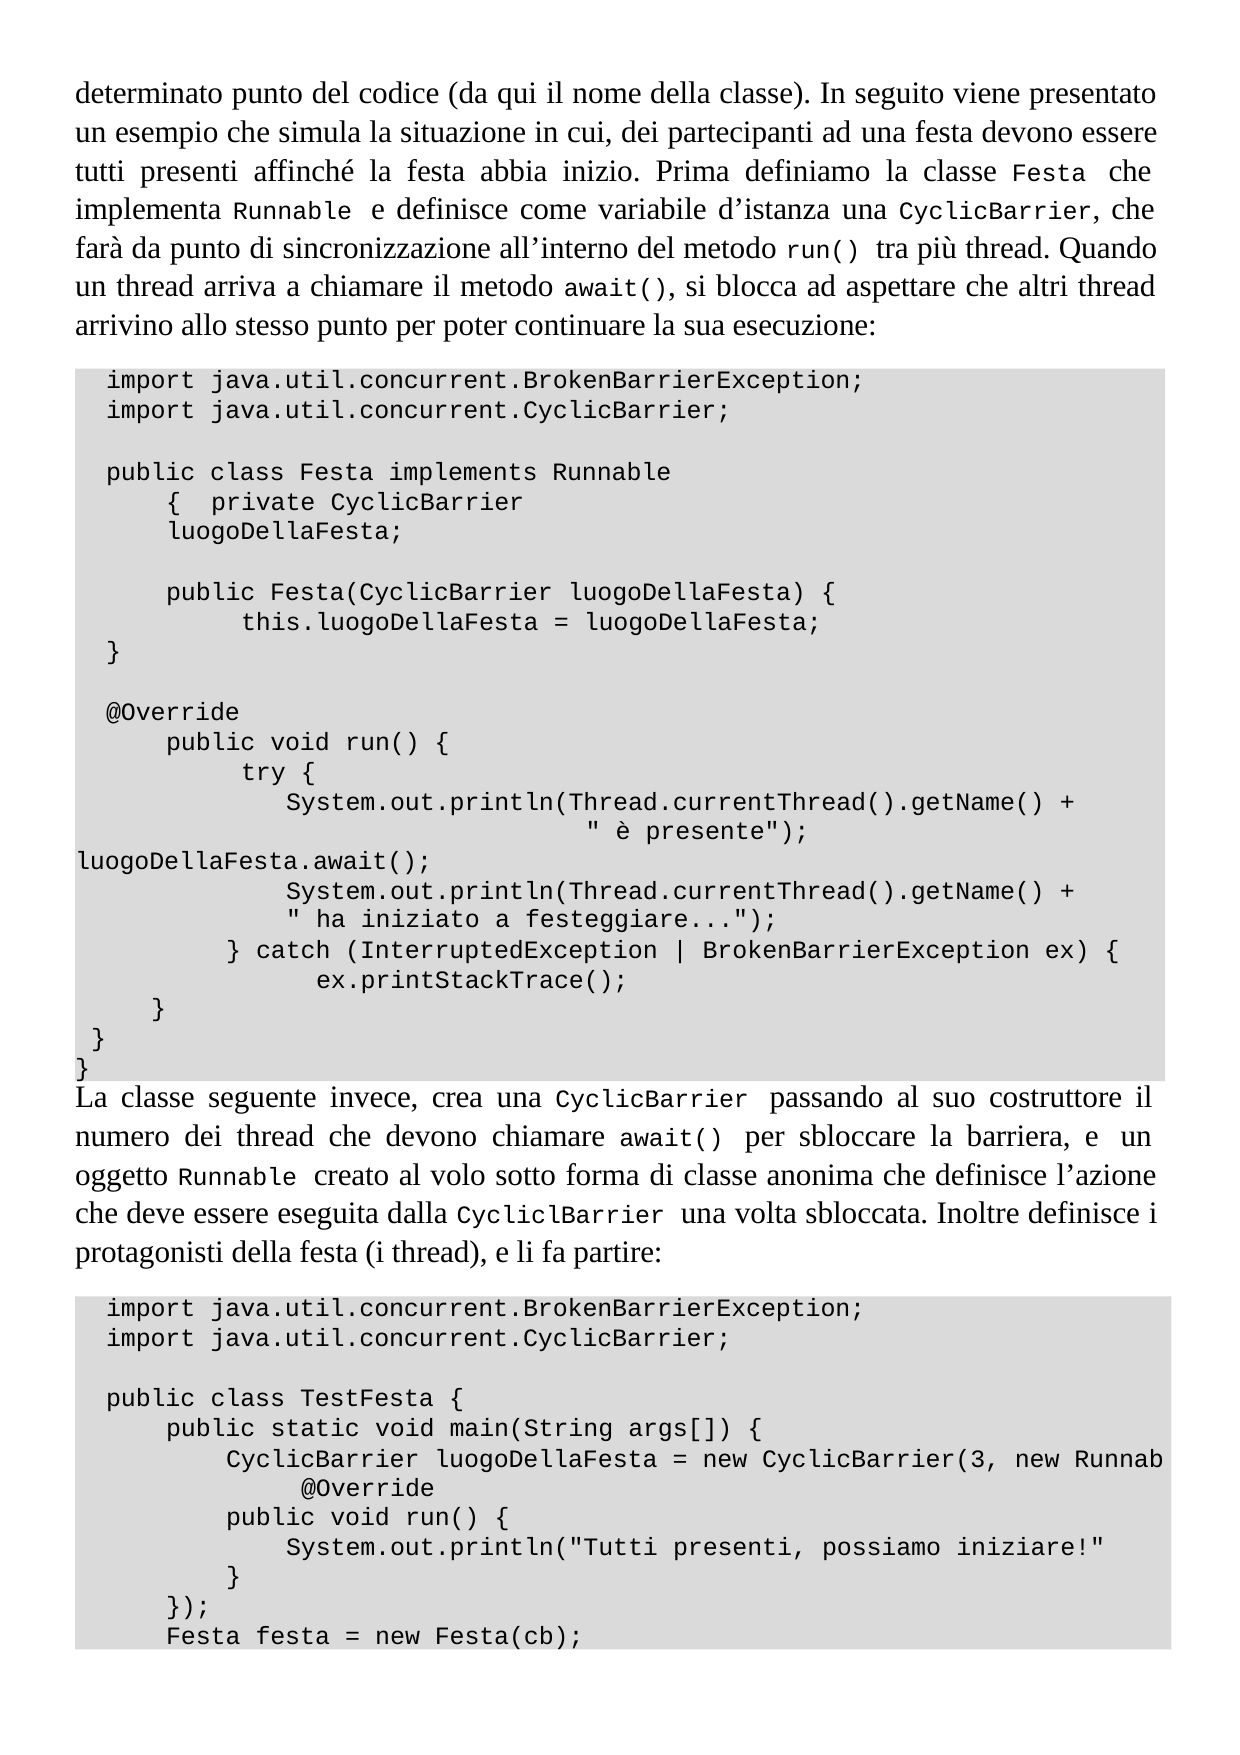

determinato punto del codice (da qui il nome della classe). In seguito viene presentato  un esempio che simula la situazione in cui, dei partecipanti ad una festa devono essere  tutti presenti affinché la festa abbia inizio. Prima definiamo la classe Festa che  implementa Runnable e definisce come variabile d’istanza una CyclicBarrier, che  farà da punto di sincronizzazione all’interno del metodo run() tra più thread. Quando  un thread arriva a chiamare il metodo await(), si blocca ad aspettare che altri thread  arrivino allo stesso punto per poter continuare la sua esecuzione:
import java.util.concurrent.BrokenBarrierException;
import java.util.concurrent.CyclicBarrier;

public class Festa implements Runnable {  private CyclicBarrier luogoDellaFesta;

public Festa(CyclicBarrier luogoDellaFesta) {  this.luogoDellaFesta = luogoDellaFesta;
}

@Override
public void run() {  try {
System.out.println(Thread.currentThread().getName() +  " è presente");
luogoDellaFesta.await();  System.out.println(Thread.currentThread().getName() +
" ha iniziato a festeggiare...");
} catch (InterruptedException | BrokenBarrierException ex) {  ex.printStackTrace();
}
}
}
La classe seguente invece, crea una CyclicBarrier passando al suo costruttore il  numero dei thread che devono chiamare await() per sbloccare la barriera, e un  oggetto Runnable creato al volo sotto forma di classe anonima che definisce l’azione  che deve essere eseguita dalla CycliclBarrier una volta sbloccata. Inoltre definisce i  protagonisti della festa (i thread), e li fa partire:
import java.util.concurrent.BrokenBarrierException;
import java.util.concurrent.CyclicBarrier;

public class TestFesta {
public static void main(String args[]) {
CyclicBarrier luogoDellaFesta = new CyclicBarrier(3, new Runnab  @Override
public void run() {
System.out.println("Tutti presenti, possiamo iniziare!"
}
});
Festa festa = new Festa(cb);